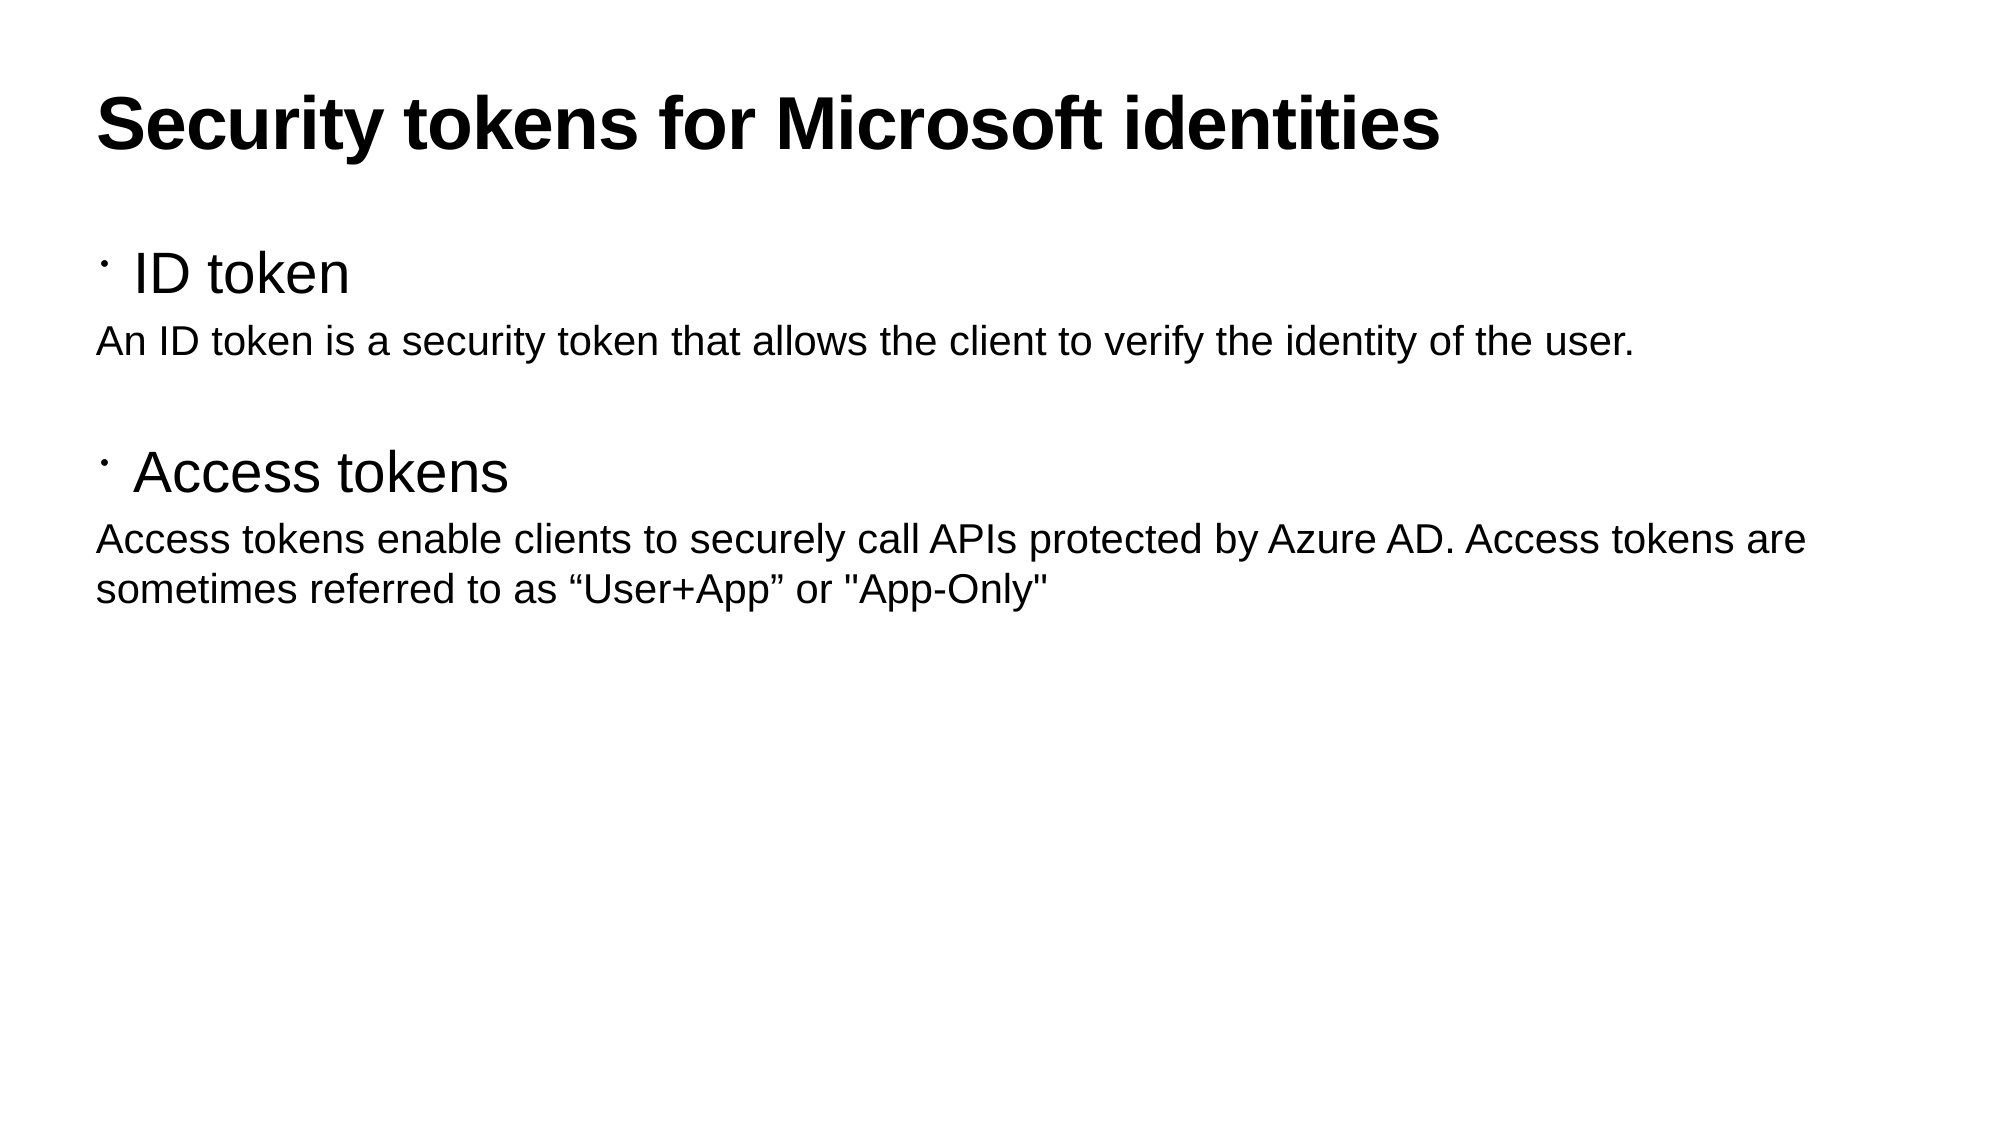

# Security tokens for Microsoft identities
ID token
An ID token is a security token that allows the client to verify the identity of the user.

Access tokens
Access tokens enable clients to securely call APIs protected by Azure AD. Access tokens are sometimes referred to as “User+App” or "App-Only"